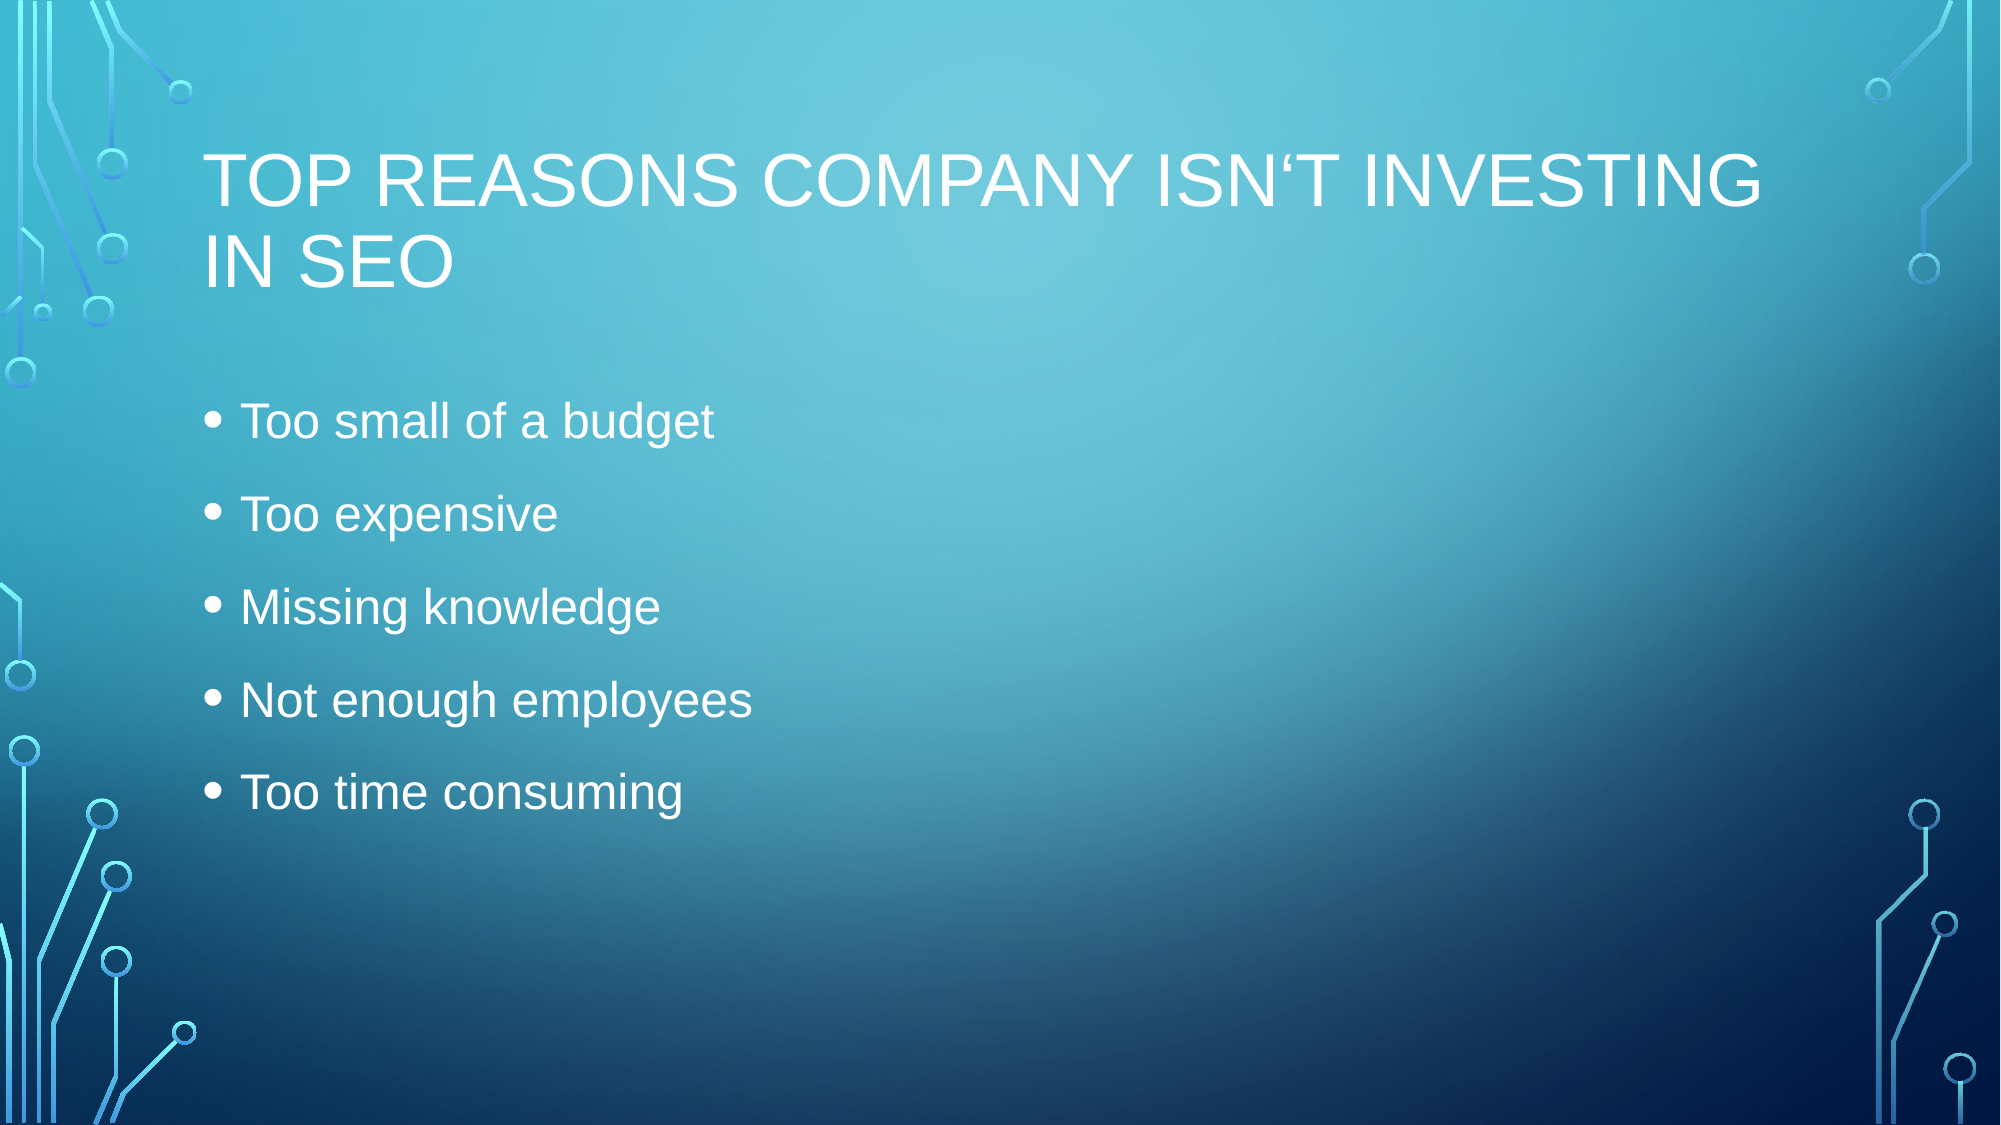

# Top Reasons Company isn‘t investing in SEO
Too small of a budget
Too expensive
Missing knowledge
Not enough employees
Too time consuming